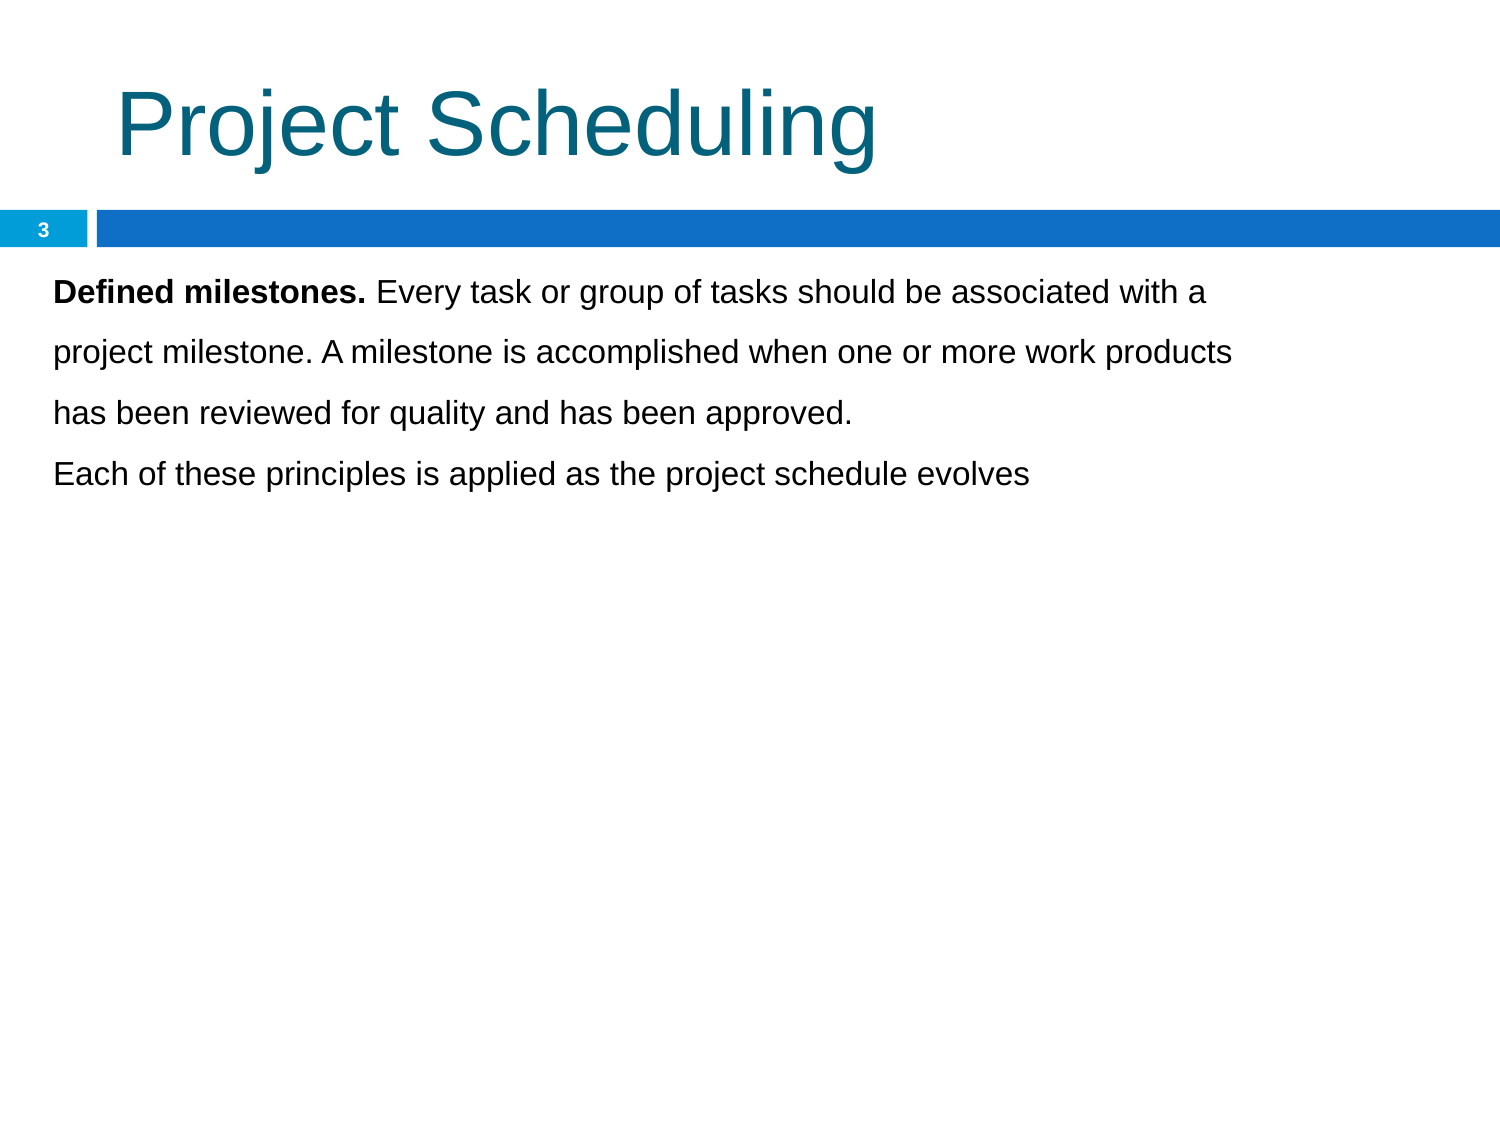

Project Scheduling
3
Defined milestones. Every task or group of tasks should be associated with a
project milestone. A milestone is accomplished when one or more work products
has been reviewed for quality and has been approved.
Each of these principles is applied as the project schedule evolves